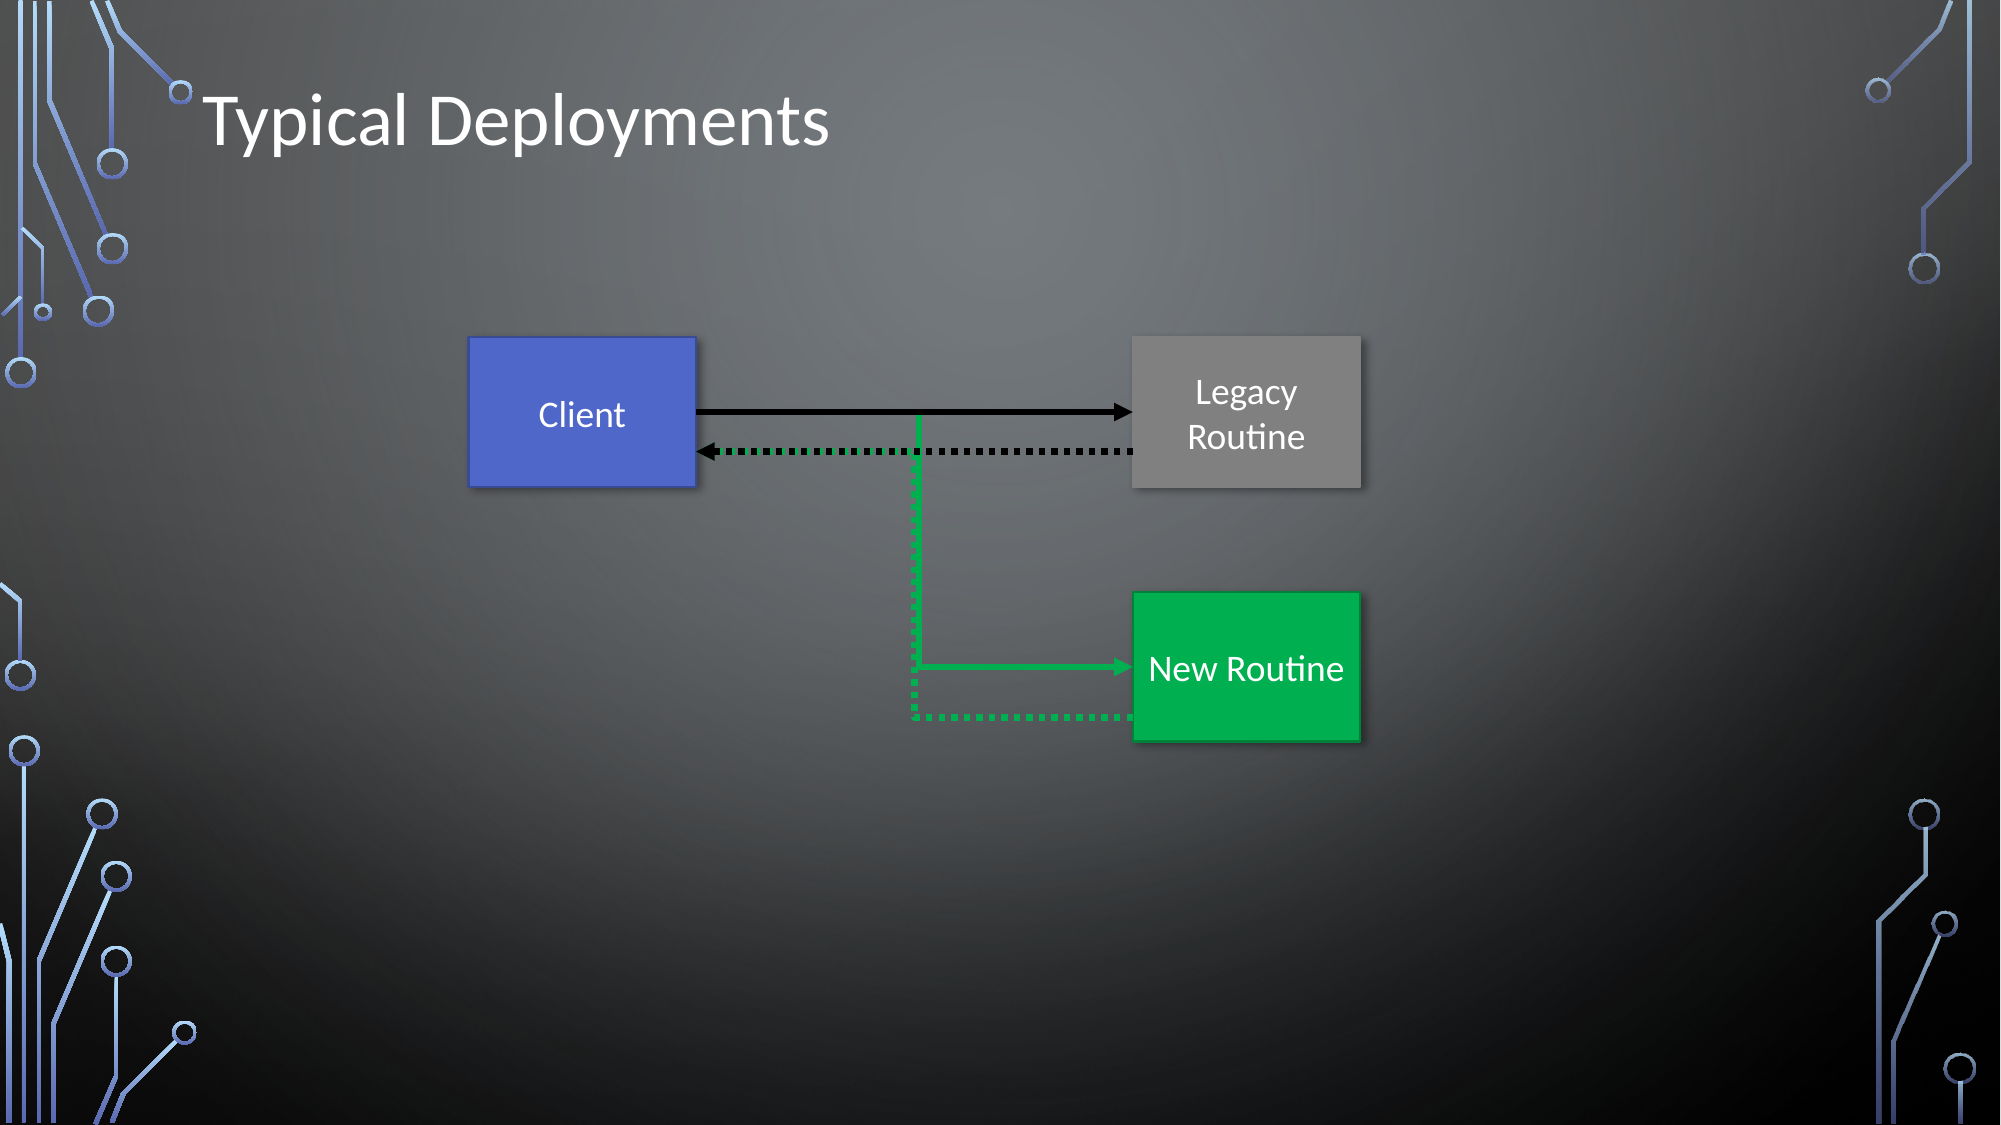

# Typical Deployments
Client
Legacy Routine
New Routine